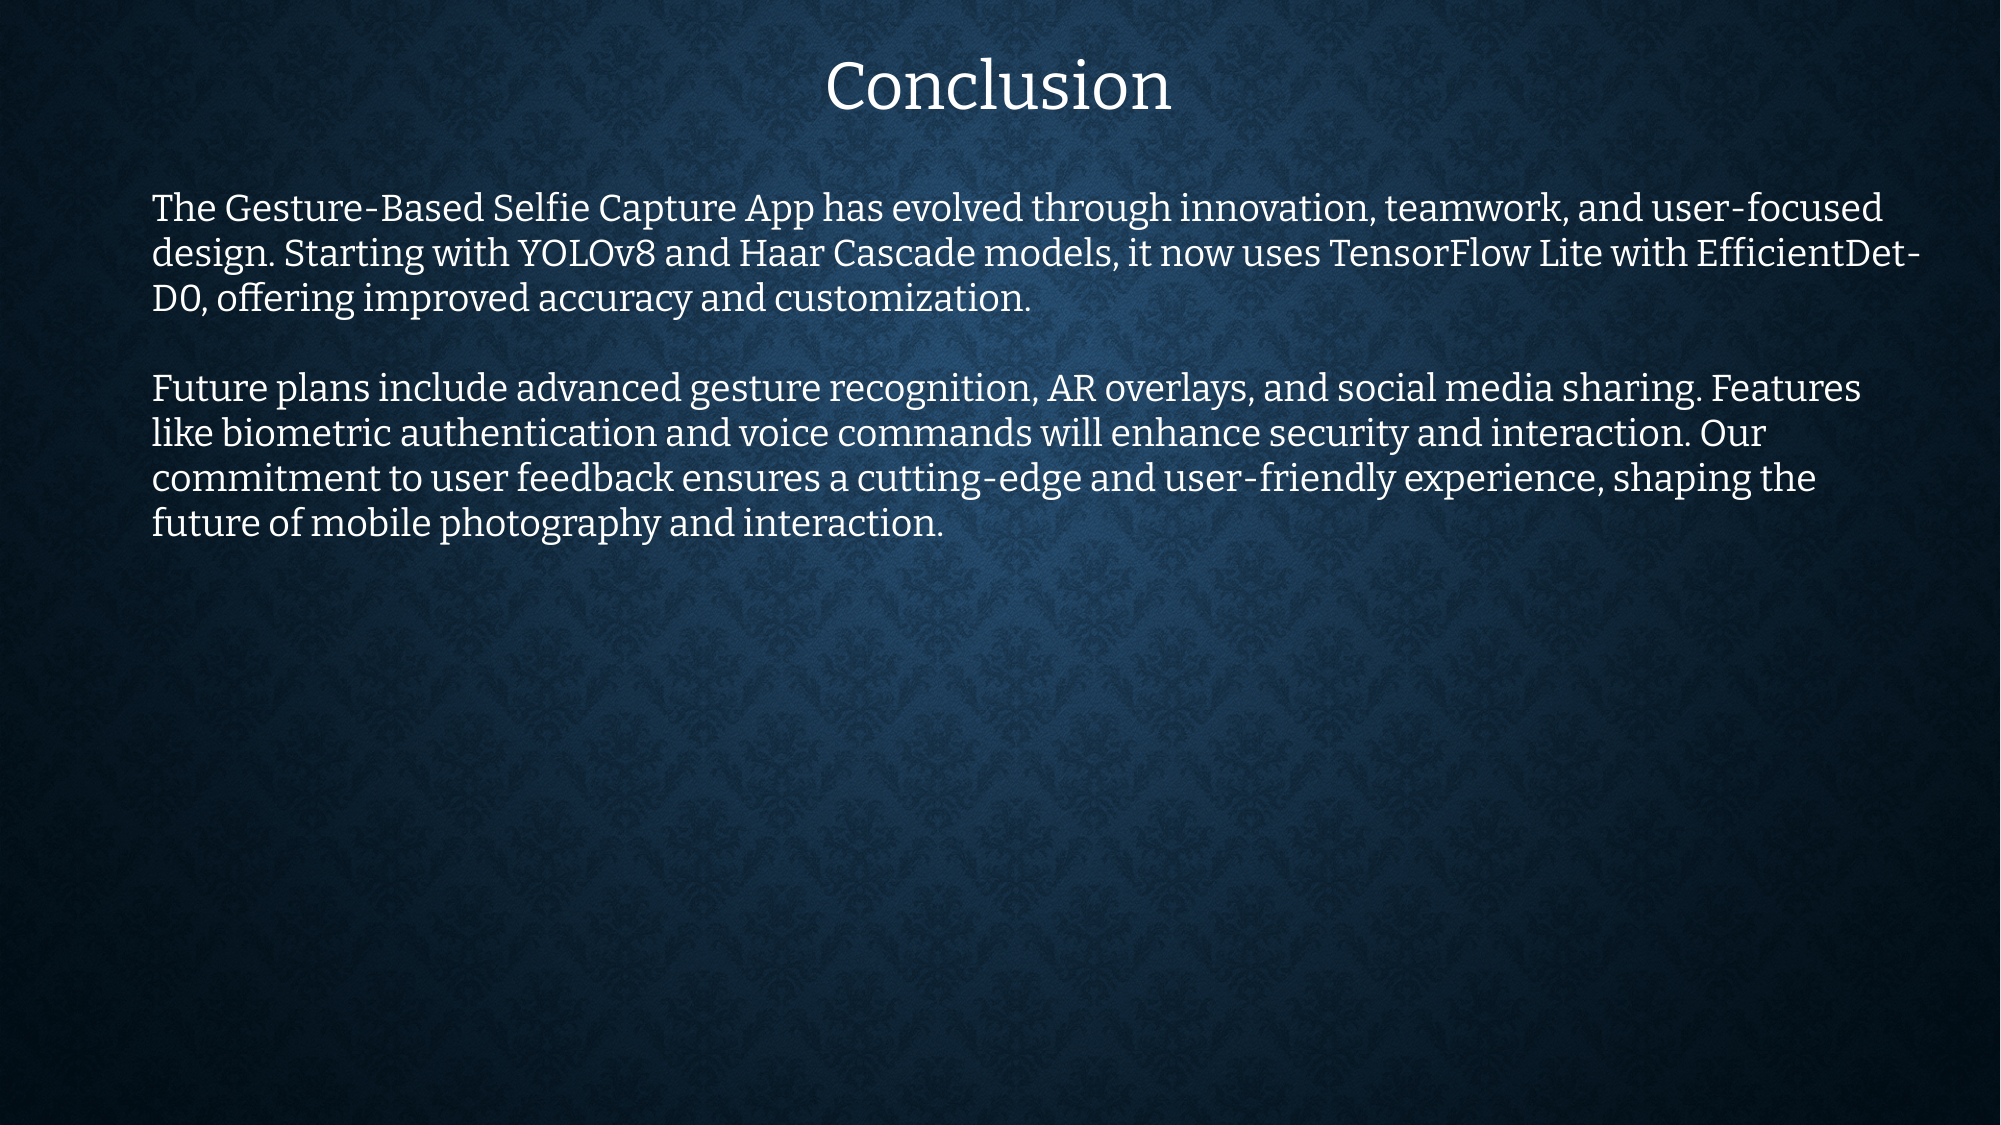

Conclusion

The Gesture-Based Selfie Capture App has evolved through innovation, teamwork, and user-focused design. Starting with YOLOv8 and Haar Cascade models, it now uses TensorFlow Lite with EfficientDet-D0, offering improved accuracy and customization.

Future plans include advanced gesture recognition, AR overlays, and social media sharing. Features like biometric authentication and voice commands will enhance security and interaction. Our commitment to user feedback ensures a cutting-edge and user-friendly experience, shaping the future of mobile photography and interaction.